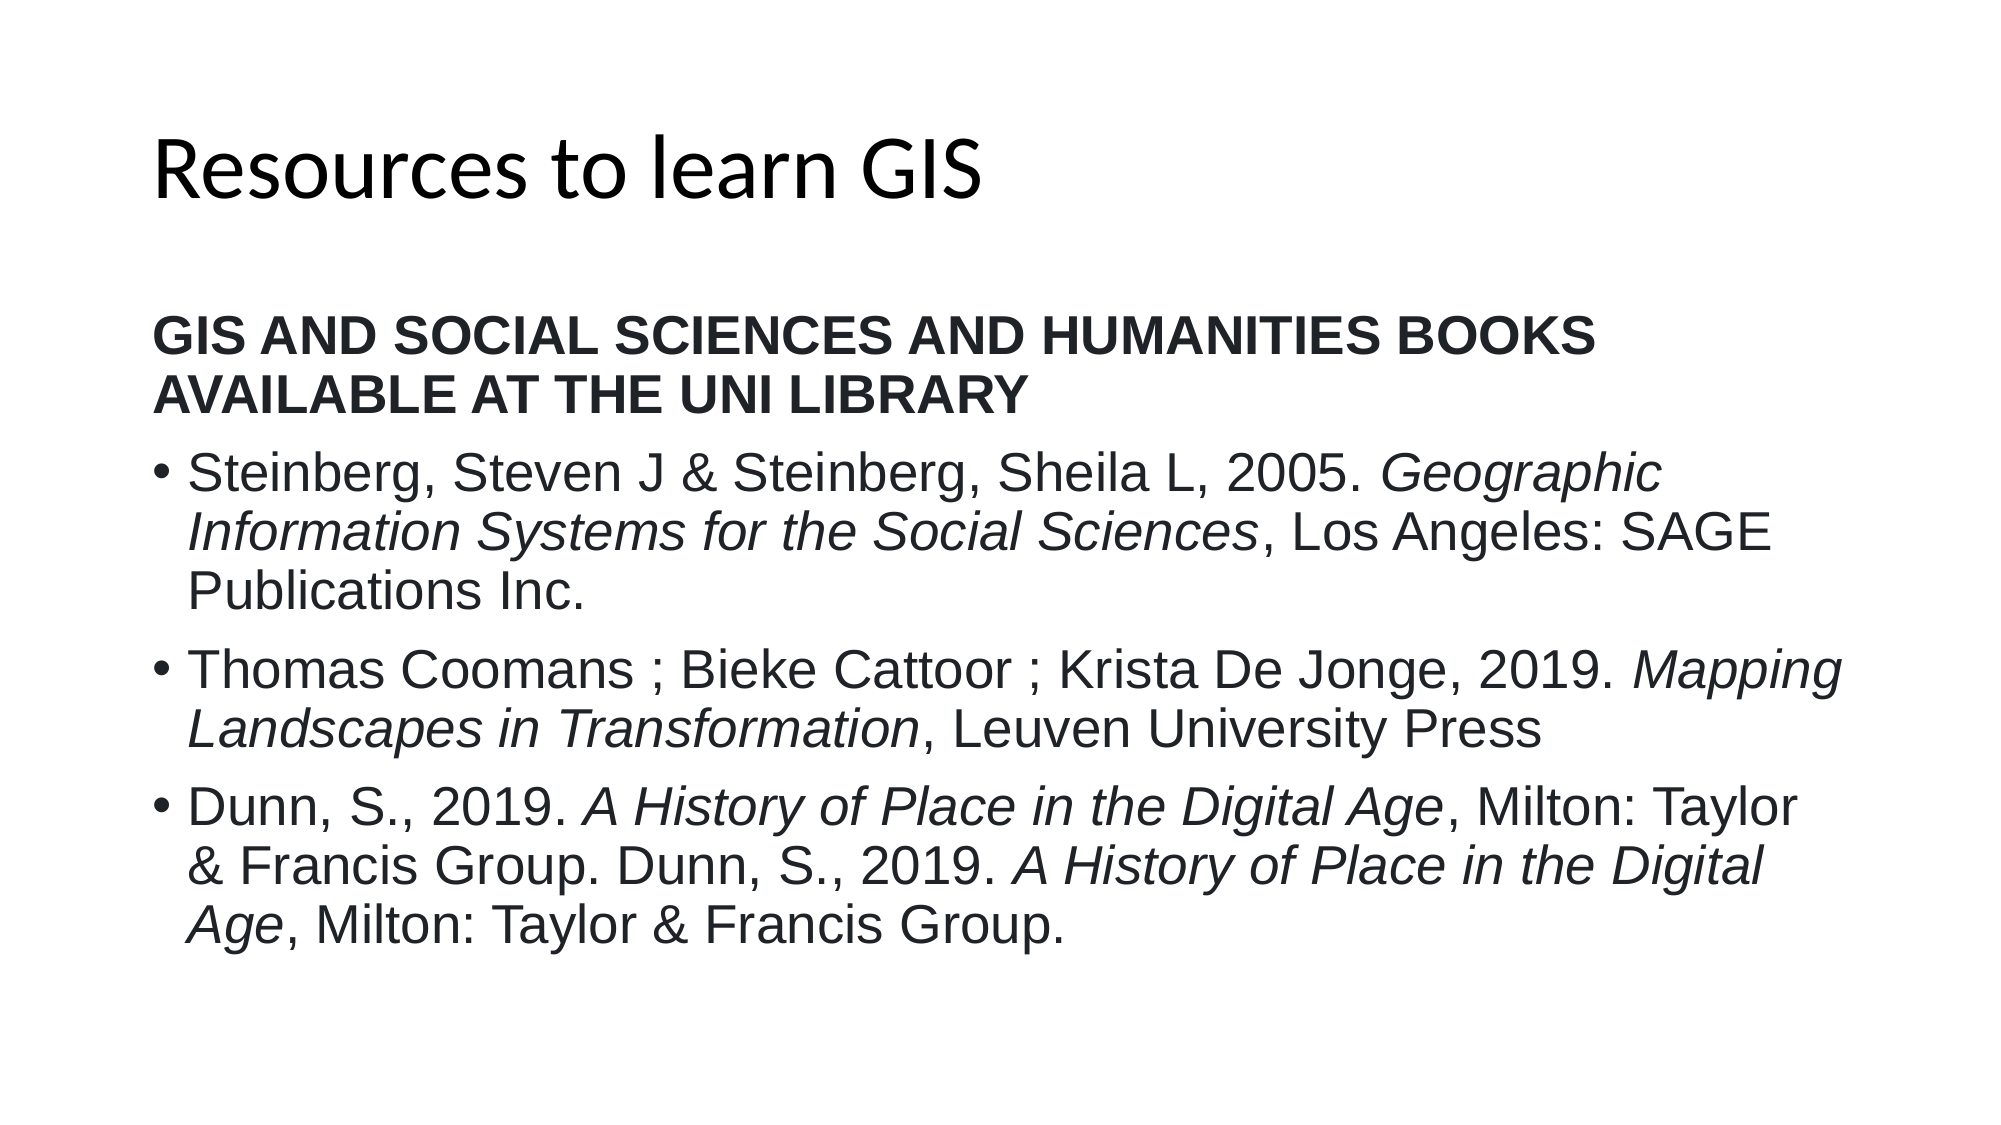

# Resources to learn GIS
GIS AND SOCIAL SCIENCES AND HUMANITIES BOOKS AVAILABLE AT THE UNI LIBRARY
Steinberg, Steven J & Steinberg, Sheila L, 2005. Geographic Information Systems for the Social Sciences, Los Angeles: SAGE Publications Inc.
Thomas Coomans ; Bieke Cattoor ; Krista De Jonge, 2019. Mapping Landscapes in Transformation, Leuven University Press
Dunn, S., 2019. A History of Place in the Digital Age, Milton: Taylor & Francis Group. Dunn, S., 2019. A History of Place in the Digital Age, Milton: Taylor & Francis Group.